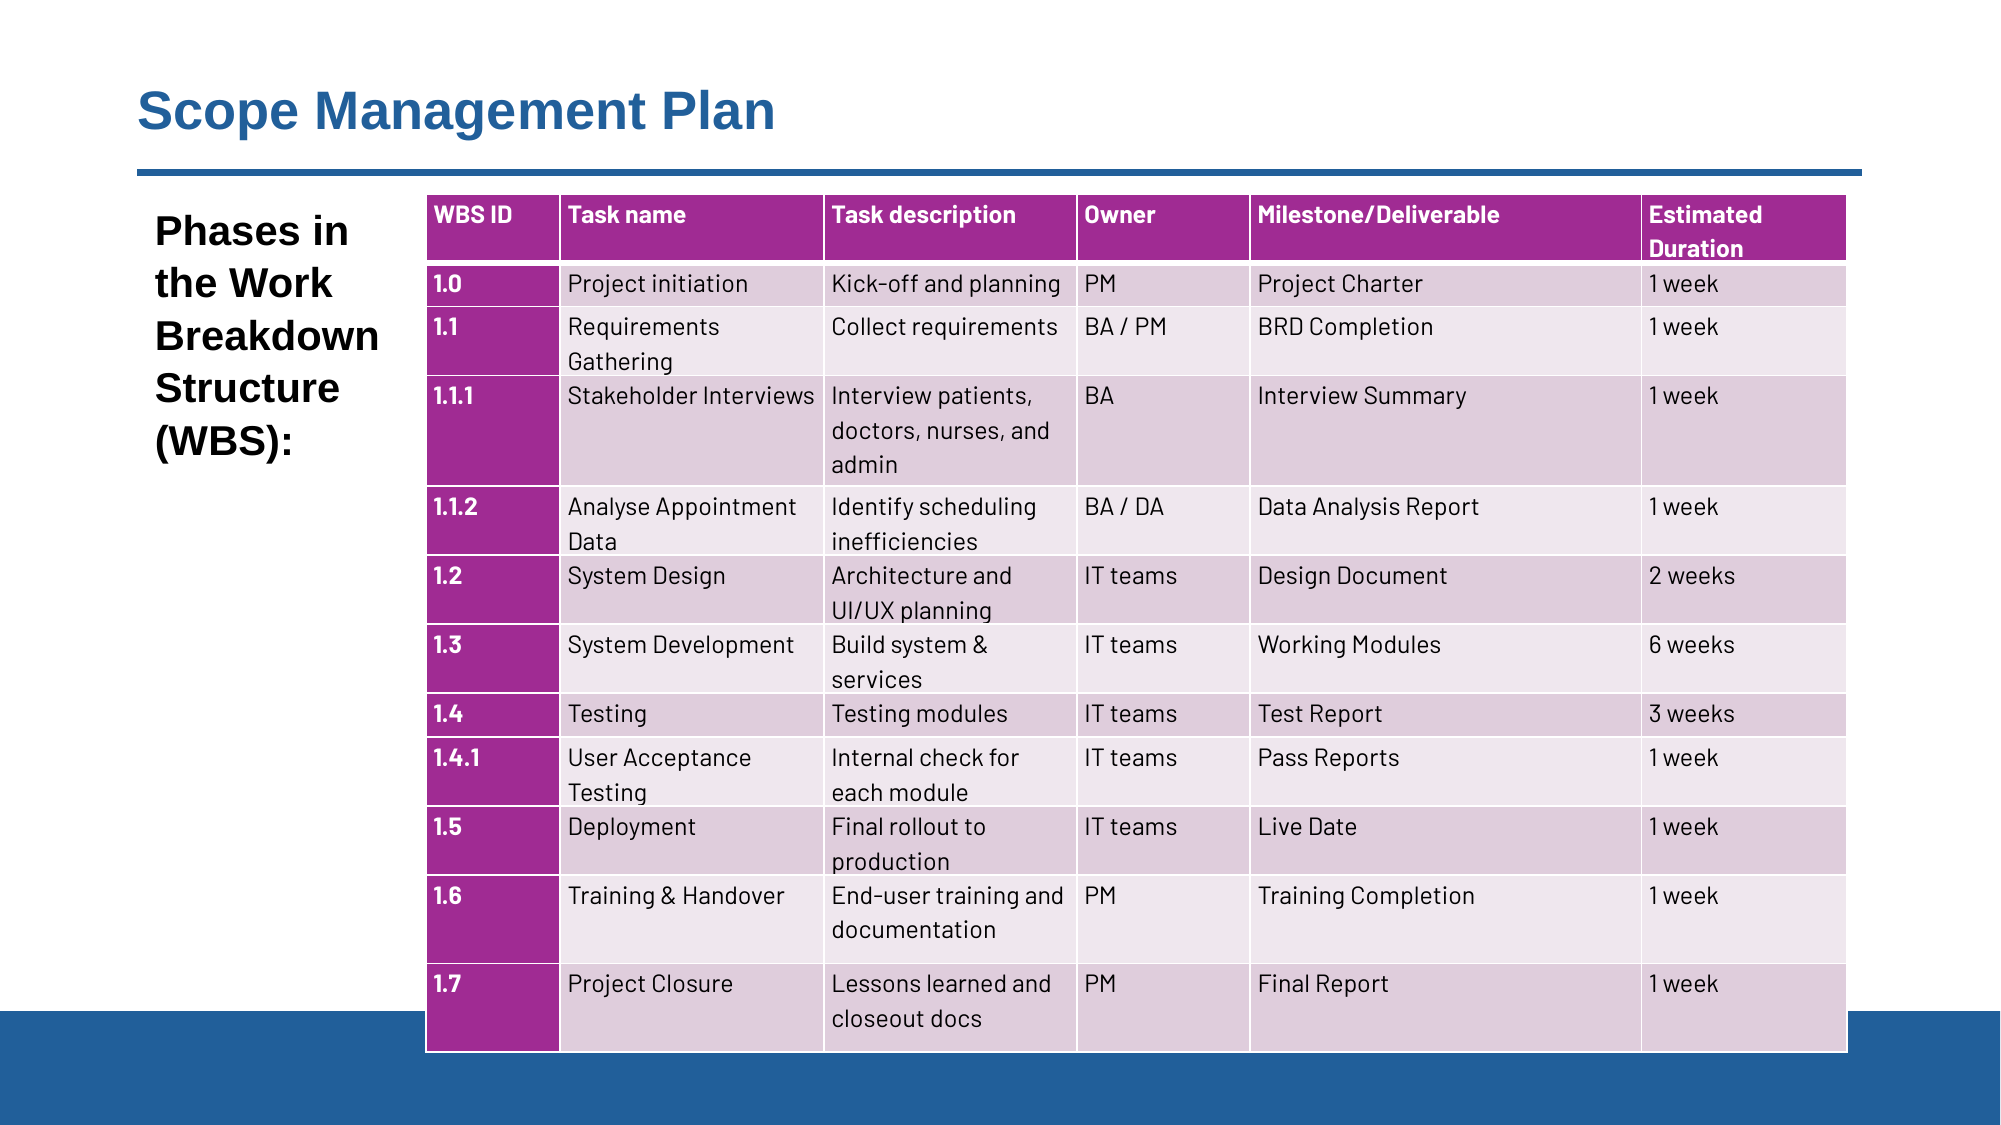

# Scope Management Plan
Phases in the Work Breakdown Structure (WBS):
| WBS ID | Task name | Task description | Owner | Milestone/Deliverable | Estimated Duration |
| --- | --- | --- | --- | --- | --- |
| 1.0 | Project initiation | Kick-off and planning | PM | Project Charter | 1 week |
| 1.1 | Requirements Gathering | Collect requirements | BA / PM | BRD Completion | 1 week |
| 1.1.1 | Stakeholder Interviews | Interview patients, doctors, nurses, and admin | BA | Interview Summary | 1 week |
| 1.1.2 | Analyse Appointment Data | Identify scheduling inefficiencies | BA / DA | Data Analysis Report | 1 week |
| 1.2 | System Design | Architecture and UI/UX planning | IT teams | Design Document | 2 weeks |
| 1.3 | System Development | Build system & services | IT teams | Working Modules | 6 weeks |
| 1.4 | Testing | Testing modules | IT teams | Test Report | 3 weeks |
| 1.4.1 | User Acceptance Testing | Internal check for each module | IT teams | Pass Reports | 1 week |
| 1.5 | Deployment | Final rollout to production | IT teams | Live Date | 1 week |
| 1.6 | Training & Handover | End-user training and documentation | PM | Training Completion | 1 week |
| 1.7 | Project Closure | Lessons learned and closeout docs | PM | Final Report | 1 week |